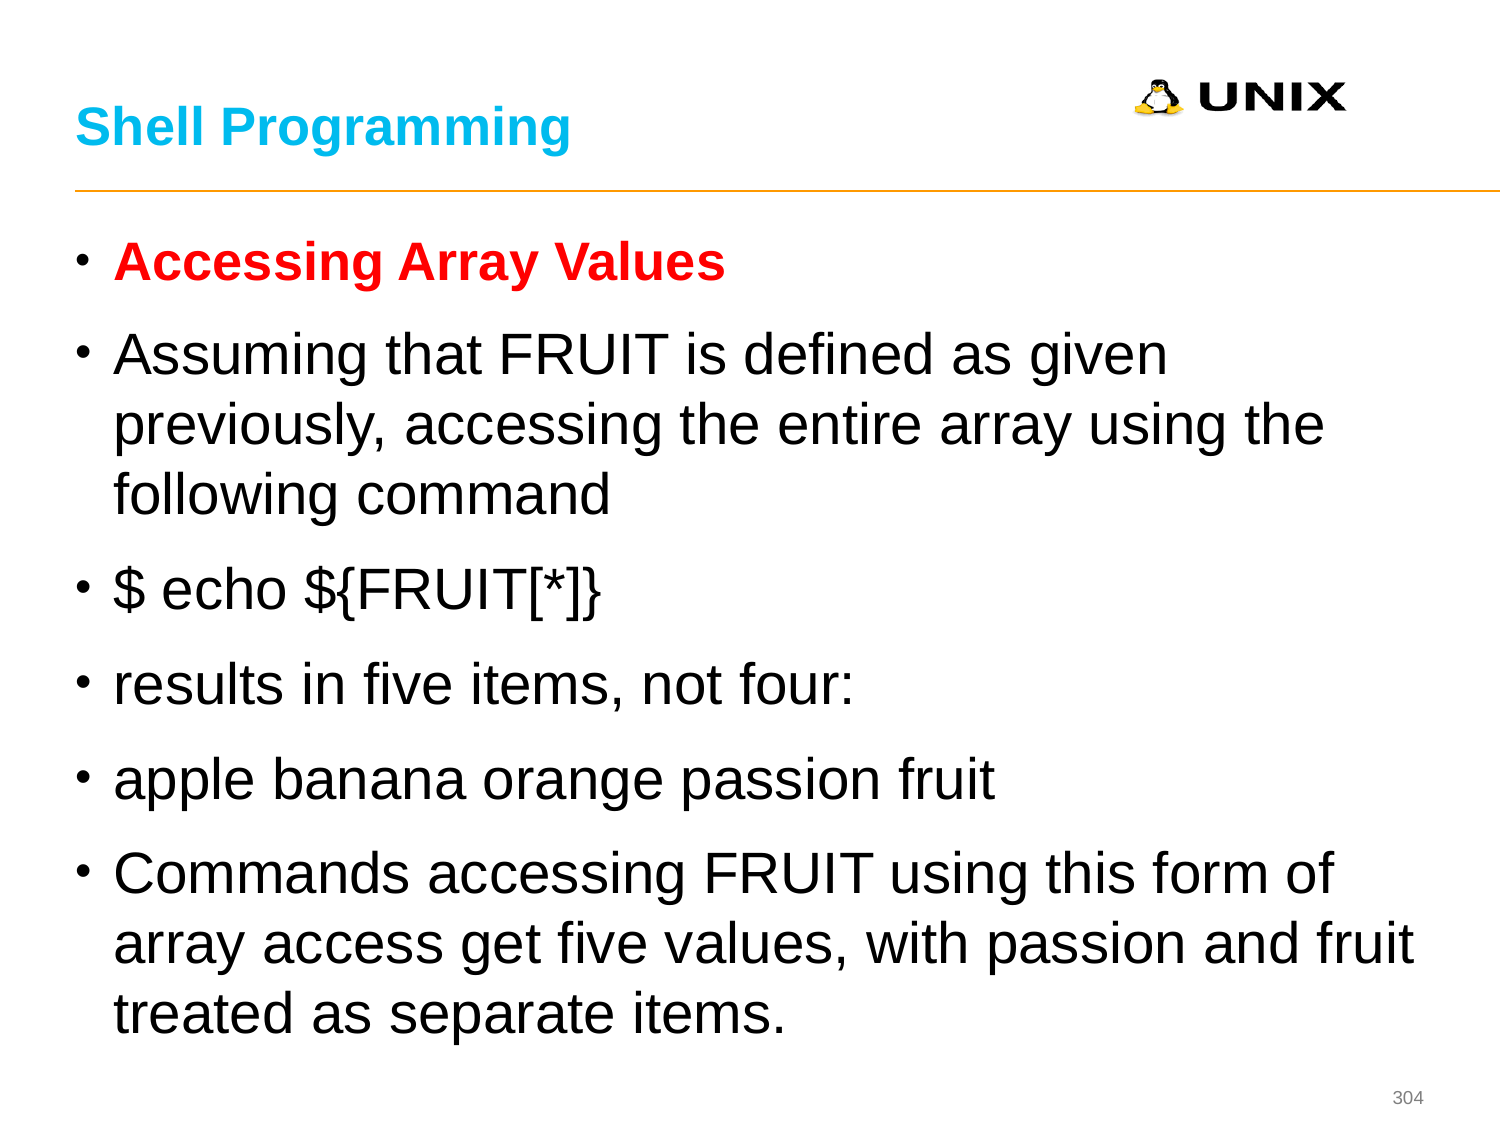

# Shell Programming
Accessing Array Values
Assuming that FRUIT is defined as given previously, accessing the entire array using the following command
$ echo ${FRUIT[*]}
results in five items, not four:
apple banana orange passion fruit
Commands accessing FRUIT using this form of array access get five values, with passion and fruit treated as separate items.